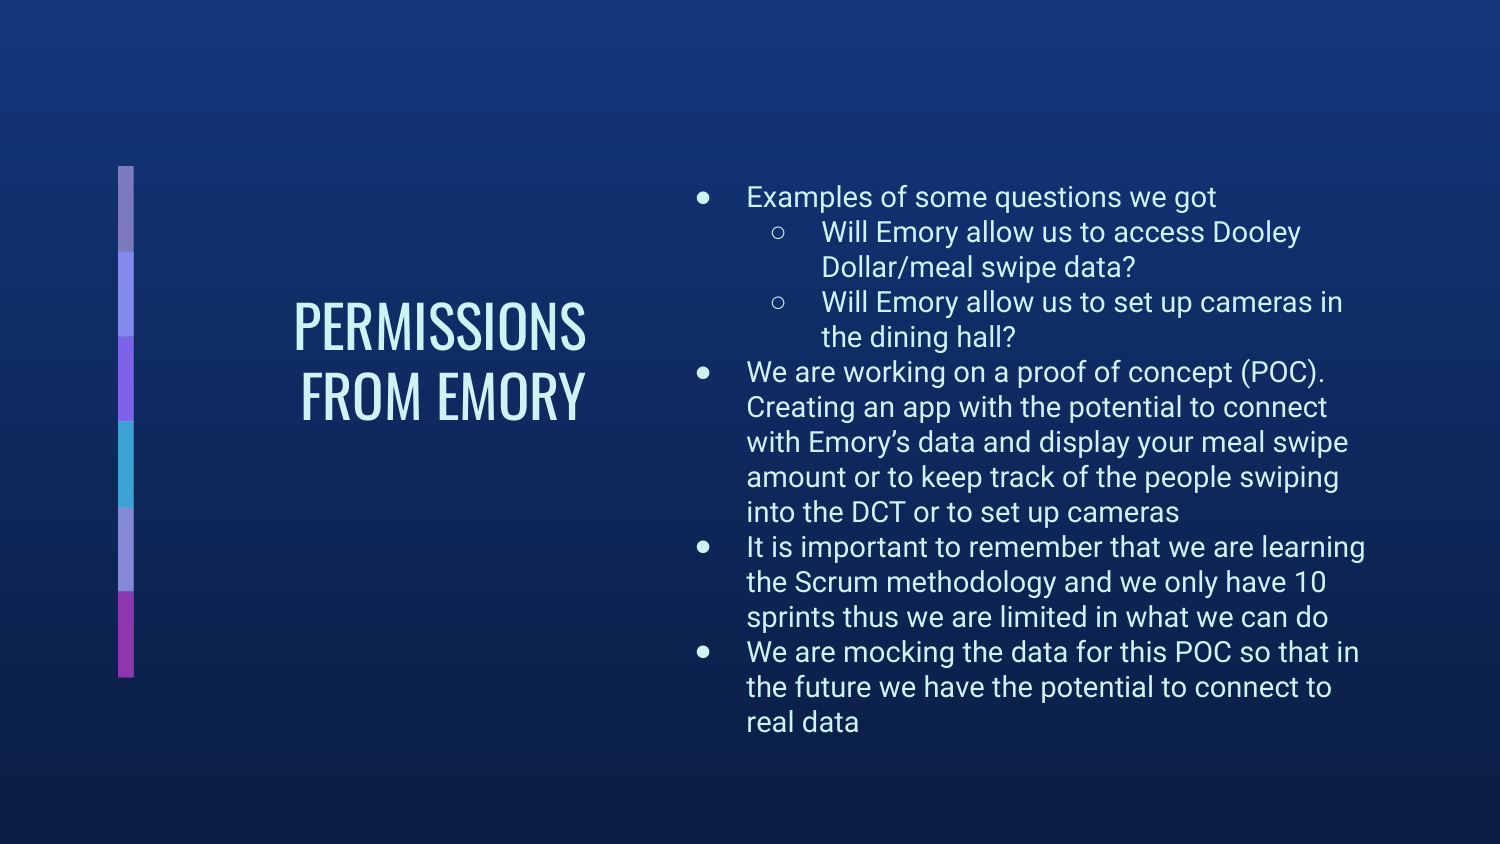

Examples of some questions we got
Will Emory allow us to access Dooley Dollar/meal swipe data?
Will Emory allow us to set up cameras in the dining hall?
We are working on a proof of concept (POC). Creating an app with the potential to connect with Emory’s data and display your meal swipe amount or to keep track of the people swiping into the DCT or to set up cameras
It is important to remember that we are learning the Scrum methodology and we only have 10 sprints thus we are limited in what we can do
We are mocking the data for this POC so that in the future we have the potential to connect to real data
# PERMISSIONS FROM EMORY